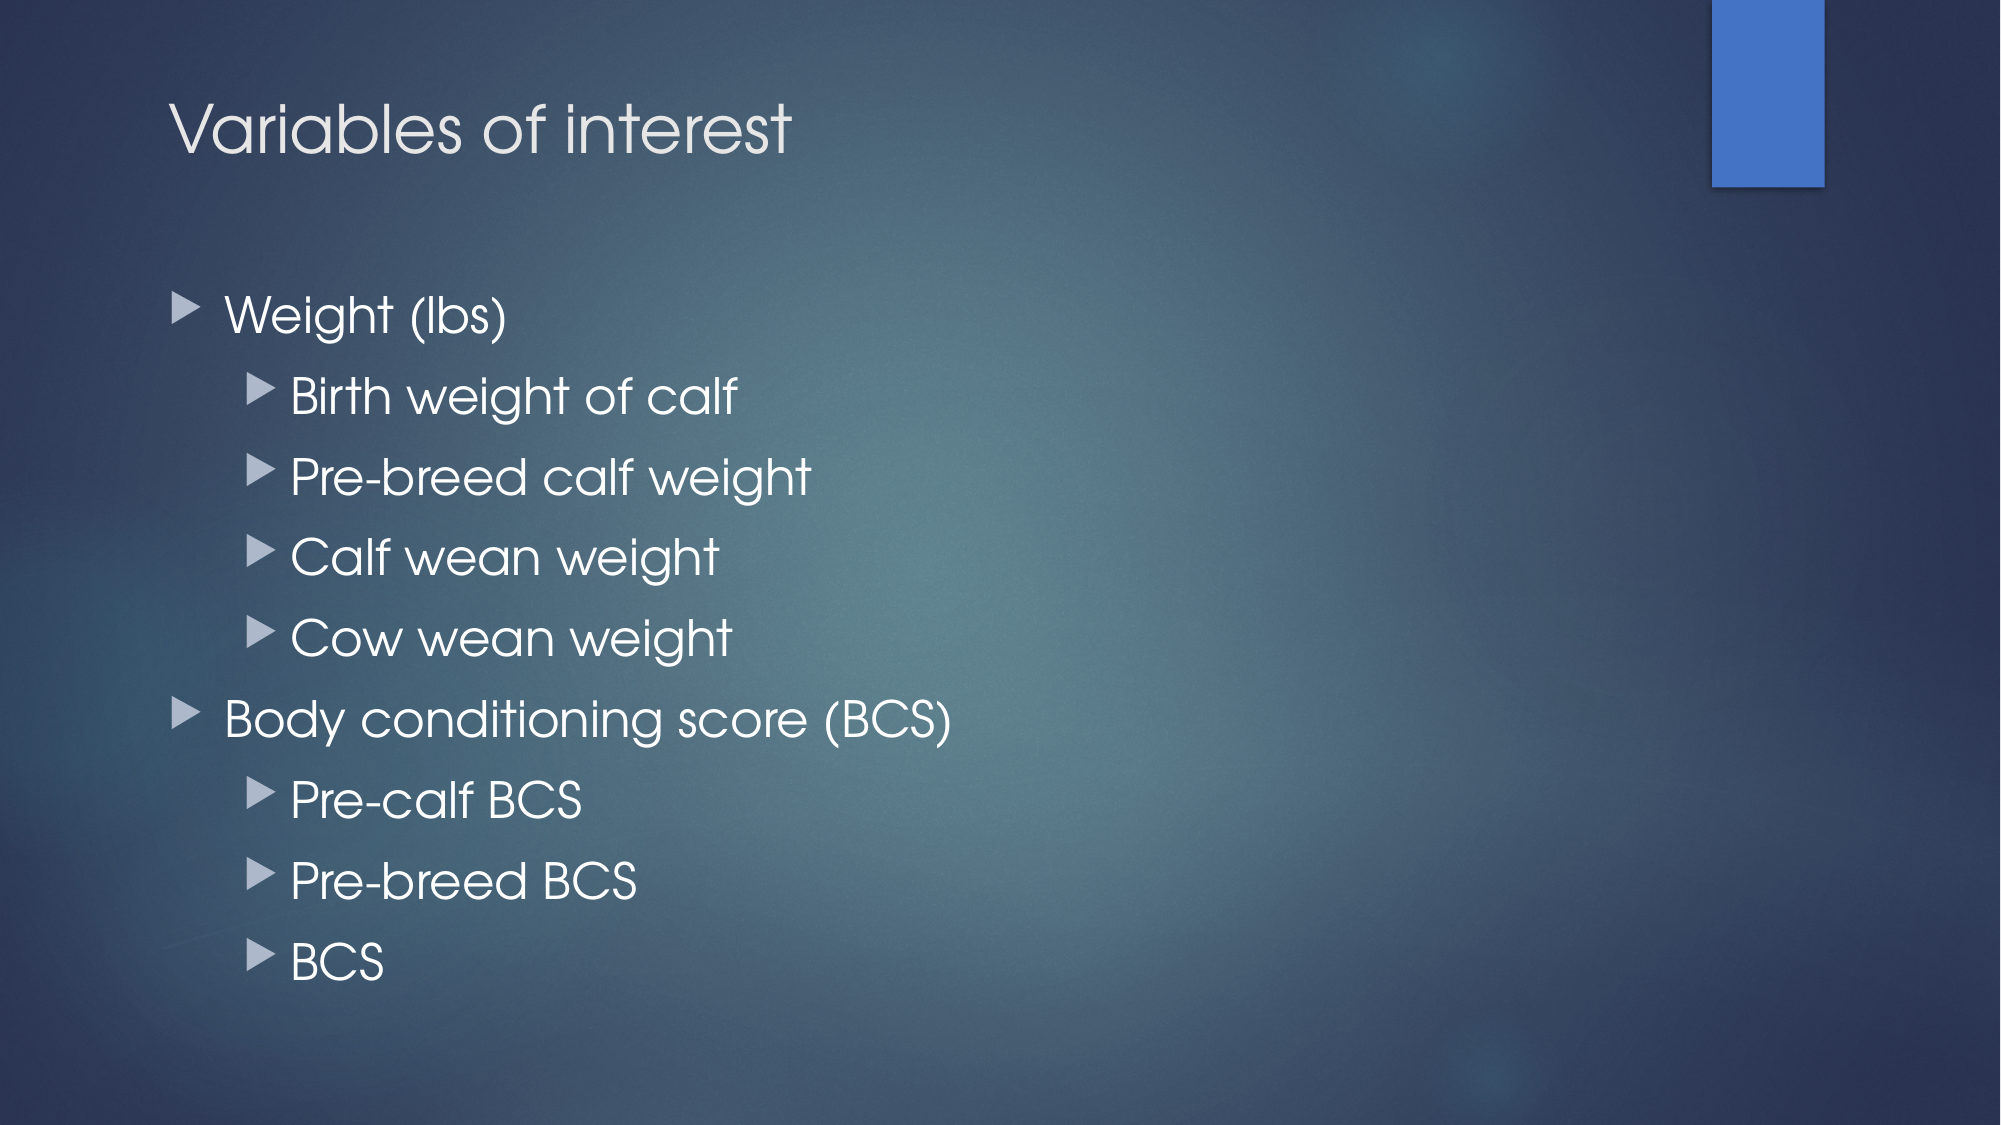

# Variables of interest
Weight (lbs)
Birth weight of calf
Pre-breed calf weight
Calf wean weight
Cow wean weight
Body conditioning score (BCS)
Pre-calf BCS
Pre-breed BCS
BCS